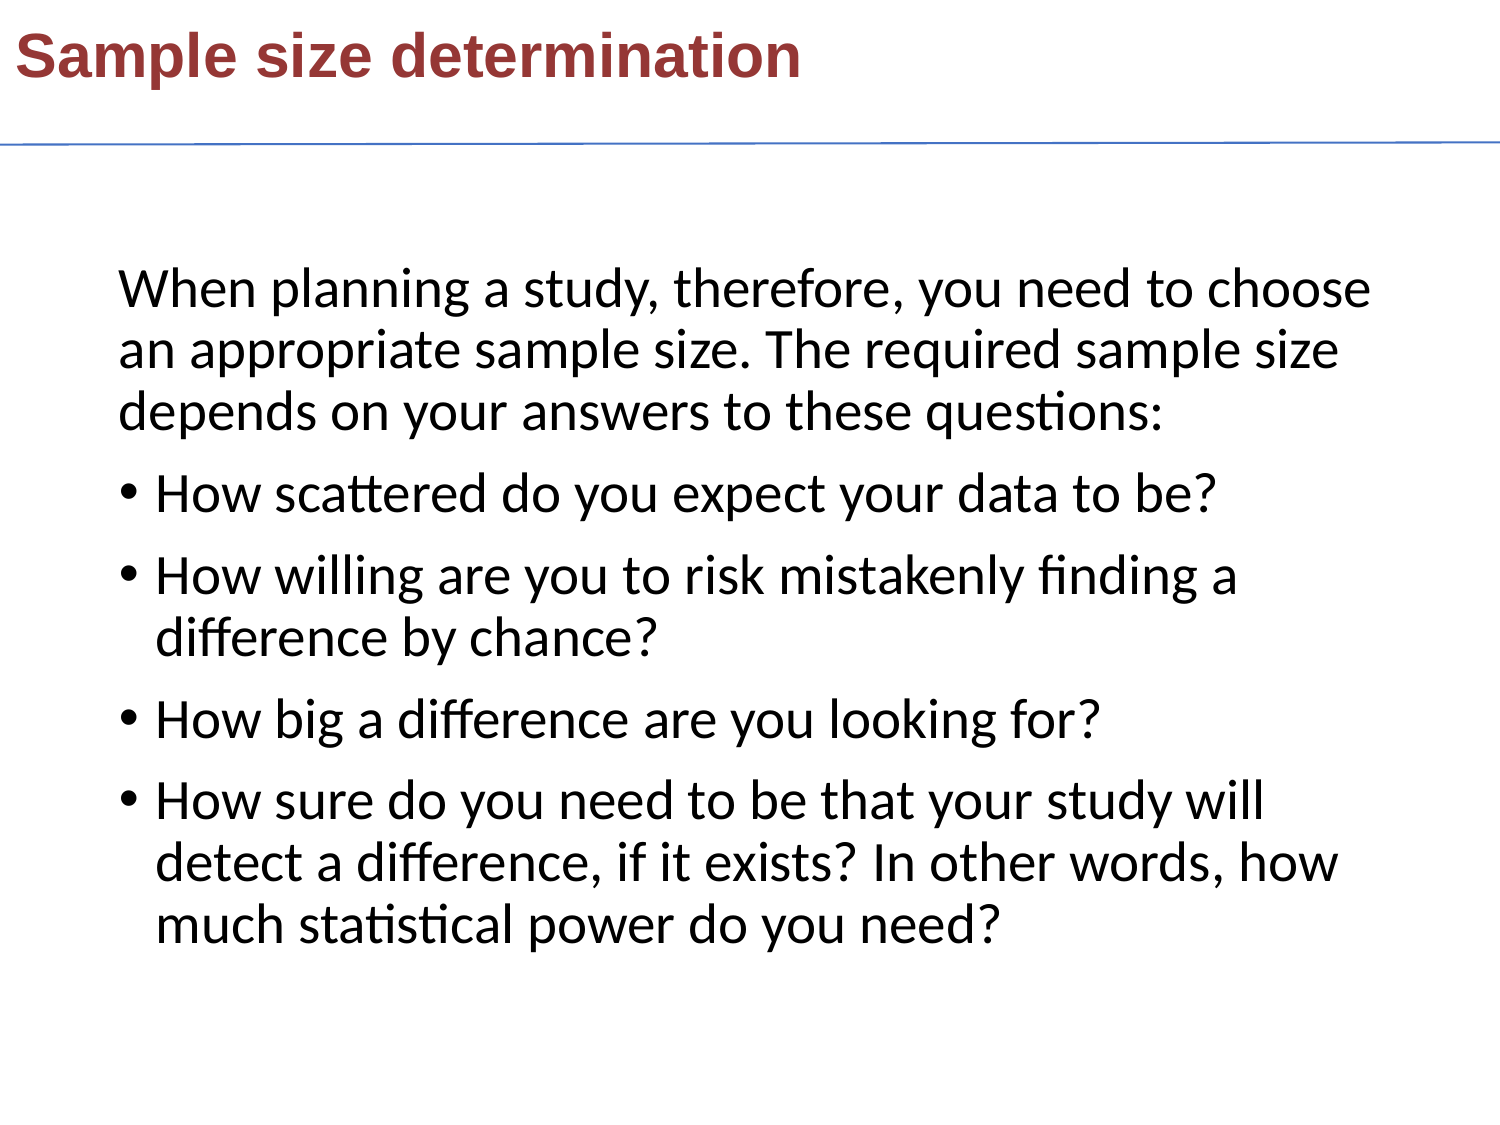

Sample size determination
When planning a study, therefore, you need to choose an appropriate sample size. The required sample size depends on your answers to these questions:
How scattered do you expect your data to be?
How willing are you to risk mistakenly finding a difference by chance?
How big a difference are you looking for?
How sure do you need to be that your study will detect a difference, if it exists? In other words, how much statistical power do you need?